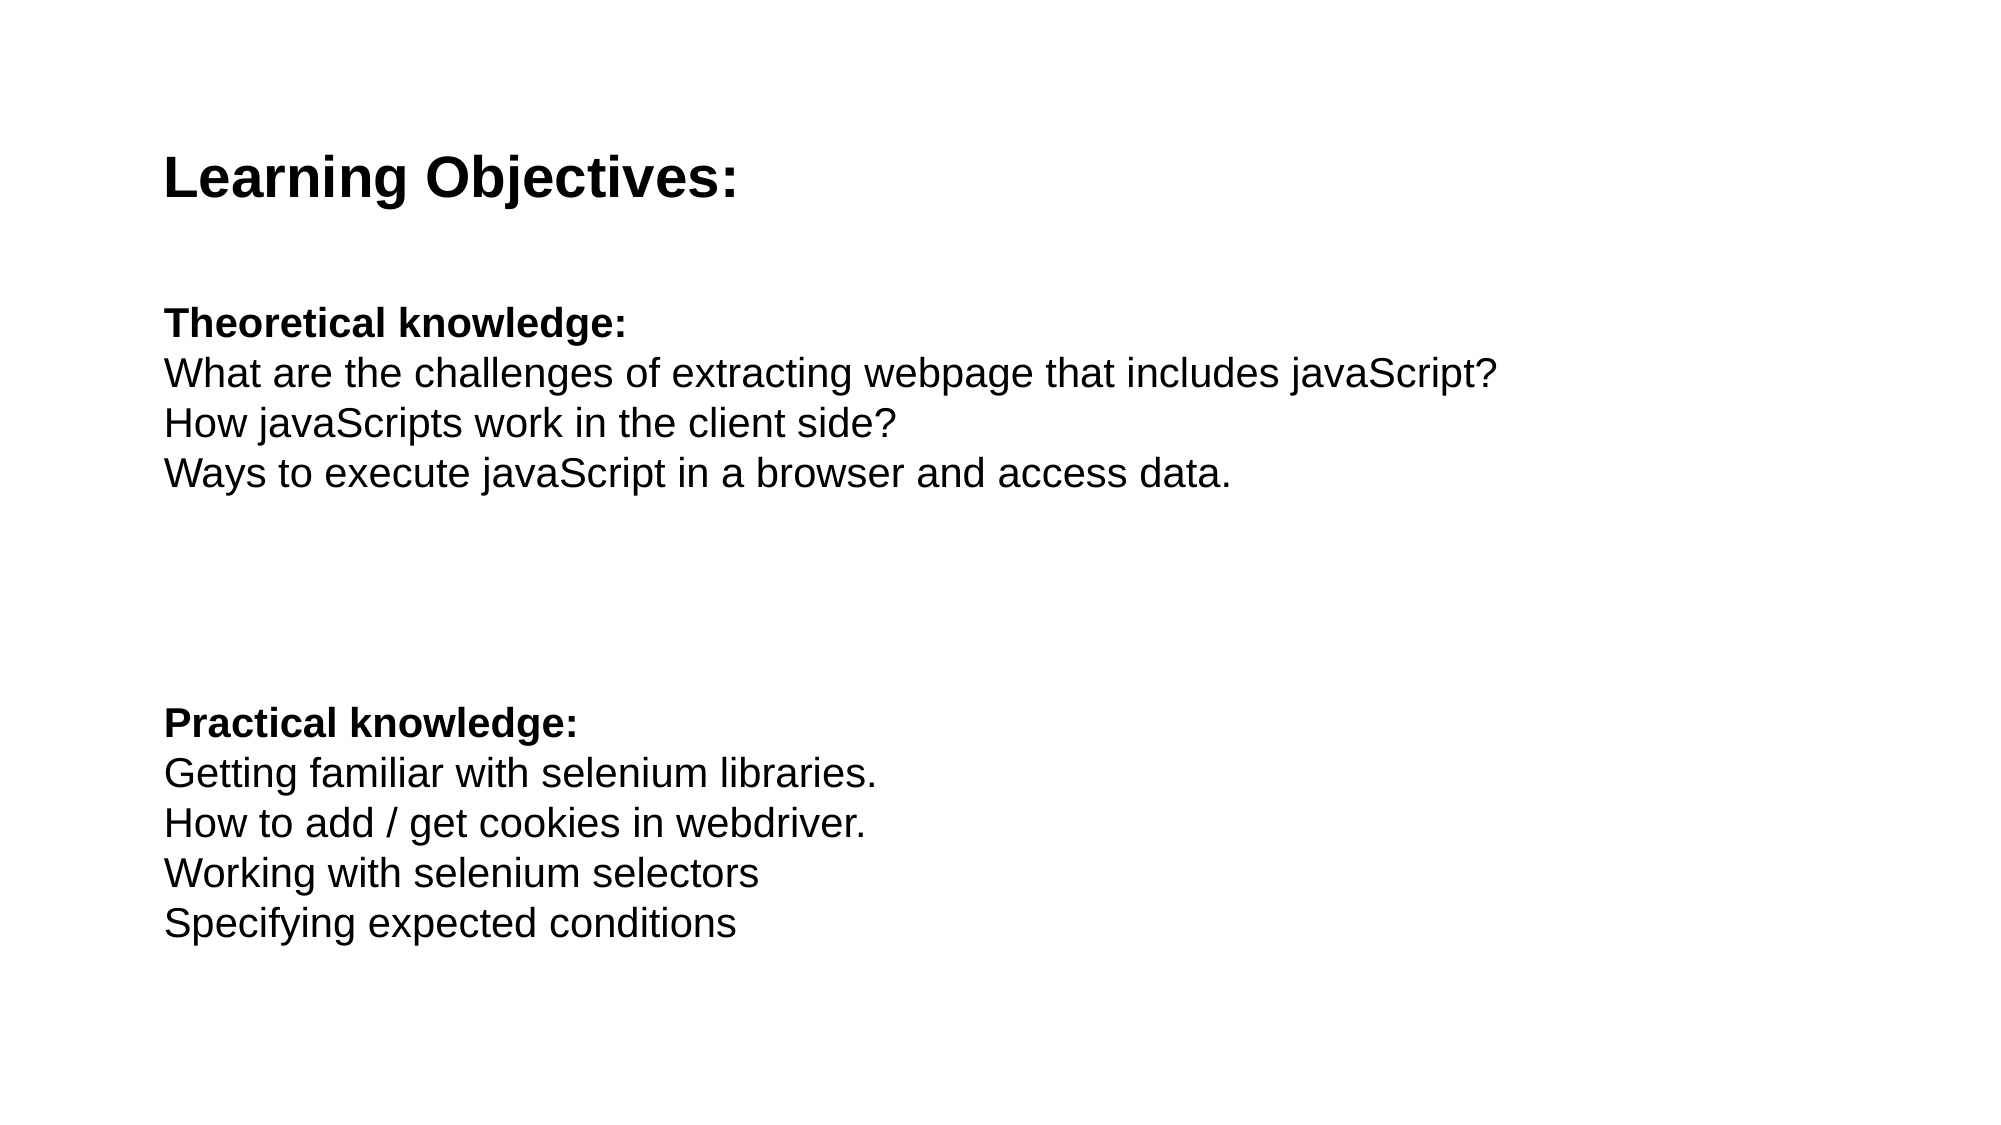

Learning Objectives:

Theoretical knowledge:
What are the challenges of extracting webpage that includes javaScript?
How javaScripts work in the client side?
Ways to execute javaScript in a browser and access data.

Practical knowledge:
Getting familiar with selenium libraries.
How to add / get cookies in webdriver.
Working with selenium selectors
Specifying expected conditions